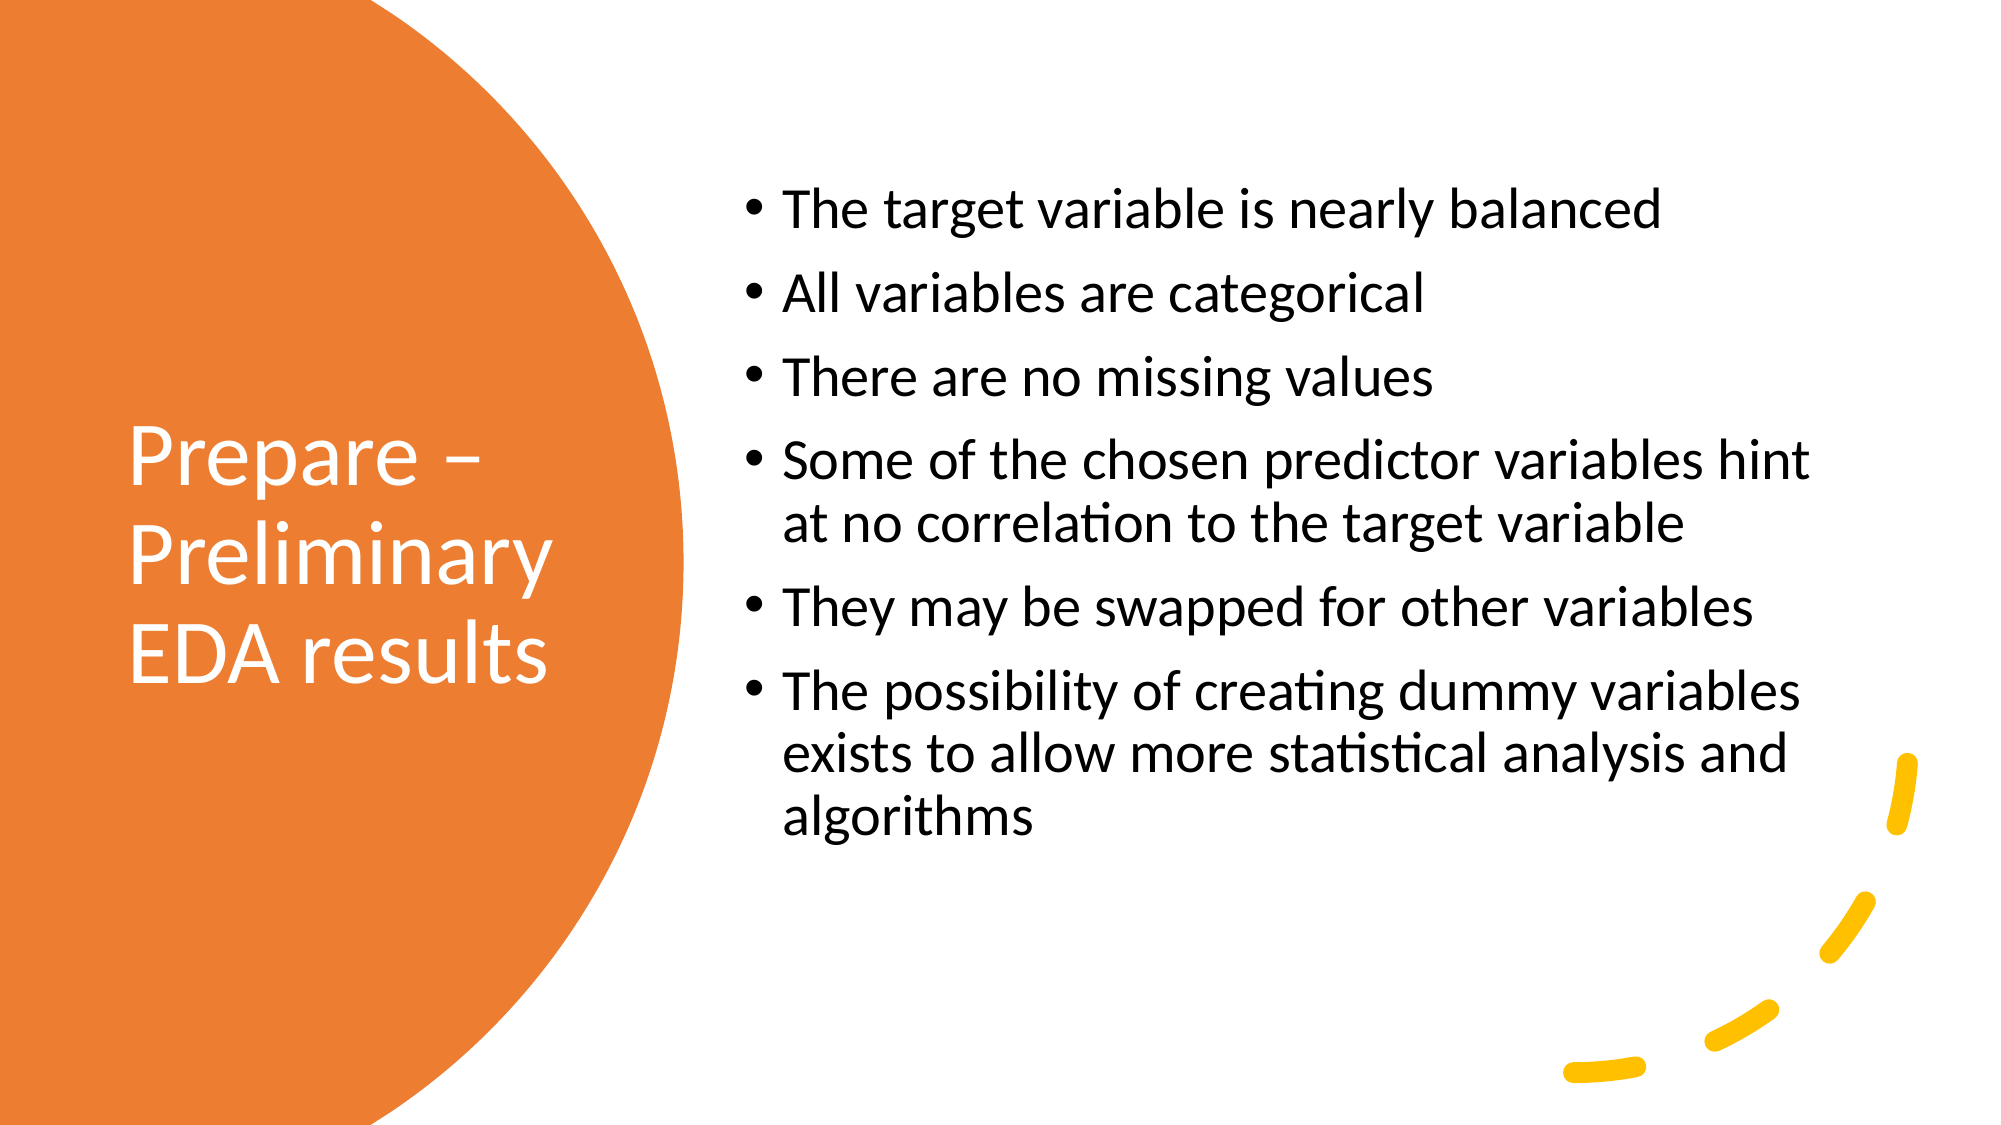

The target variable is nearly balanced
All variables are categorical
There are no missing values
Some of the chosen predictor variables hint at no correlation to the target variable
They may be swapped for other variables
The possibility of creating dummy variables exists to allow more statistical analysis and algorithms

# Prepare – Preliminary EDA results